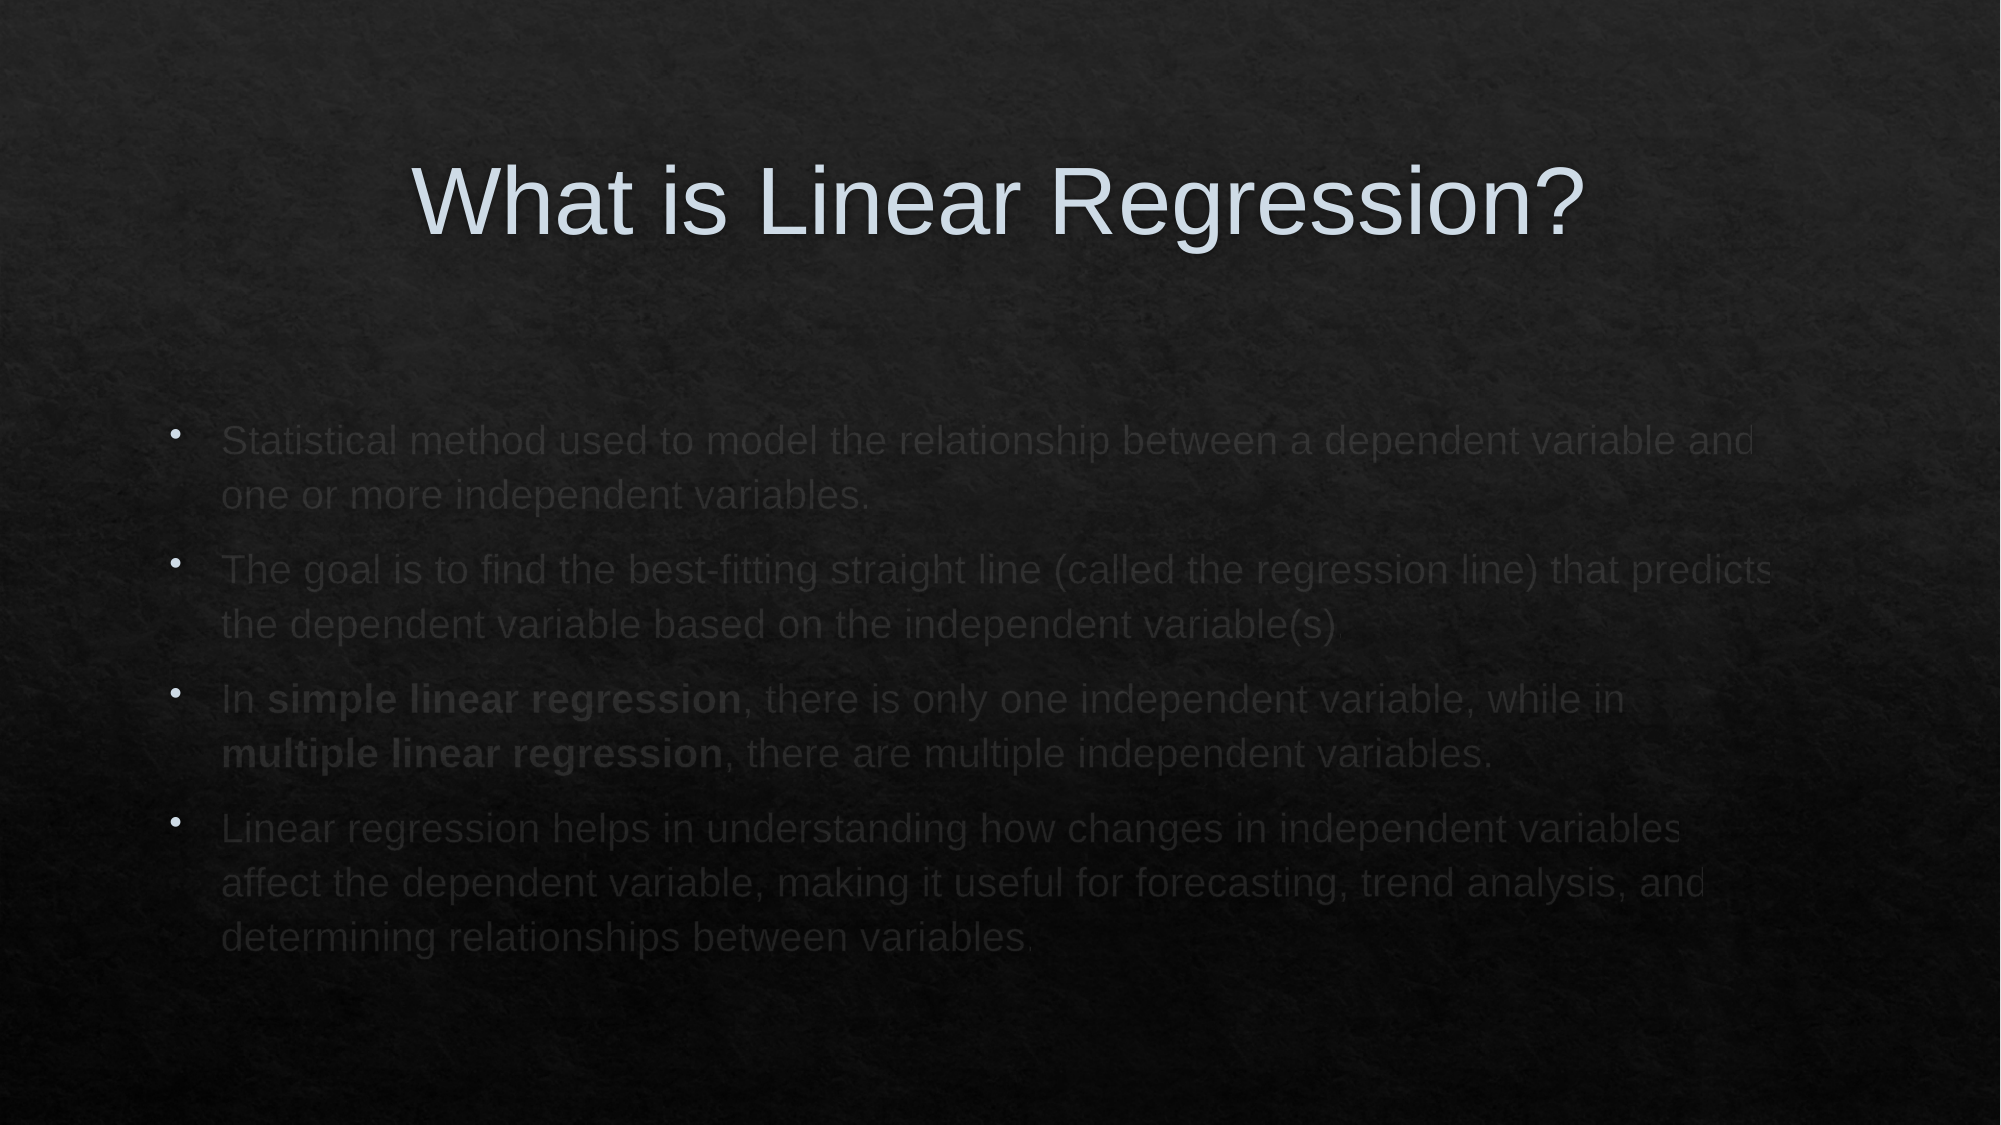

# What is Linear Regression?

Statistical method used to model the relationship between a dependent variable and one or more independent variables.
The goal is to find the best-fitting straight line (called the regression line) that predicts the dependent variable based on the independent variable(s).
In simple linear regression, there is only one independent variable, while in multiple linear regression, there are multiple independent variables.
Linear regression helps in understanding how changes in independent variables affect the dependent variable, making it useful for forecasting, trend analysis, and determining relationships between variables.